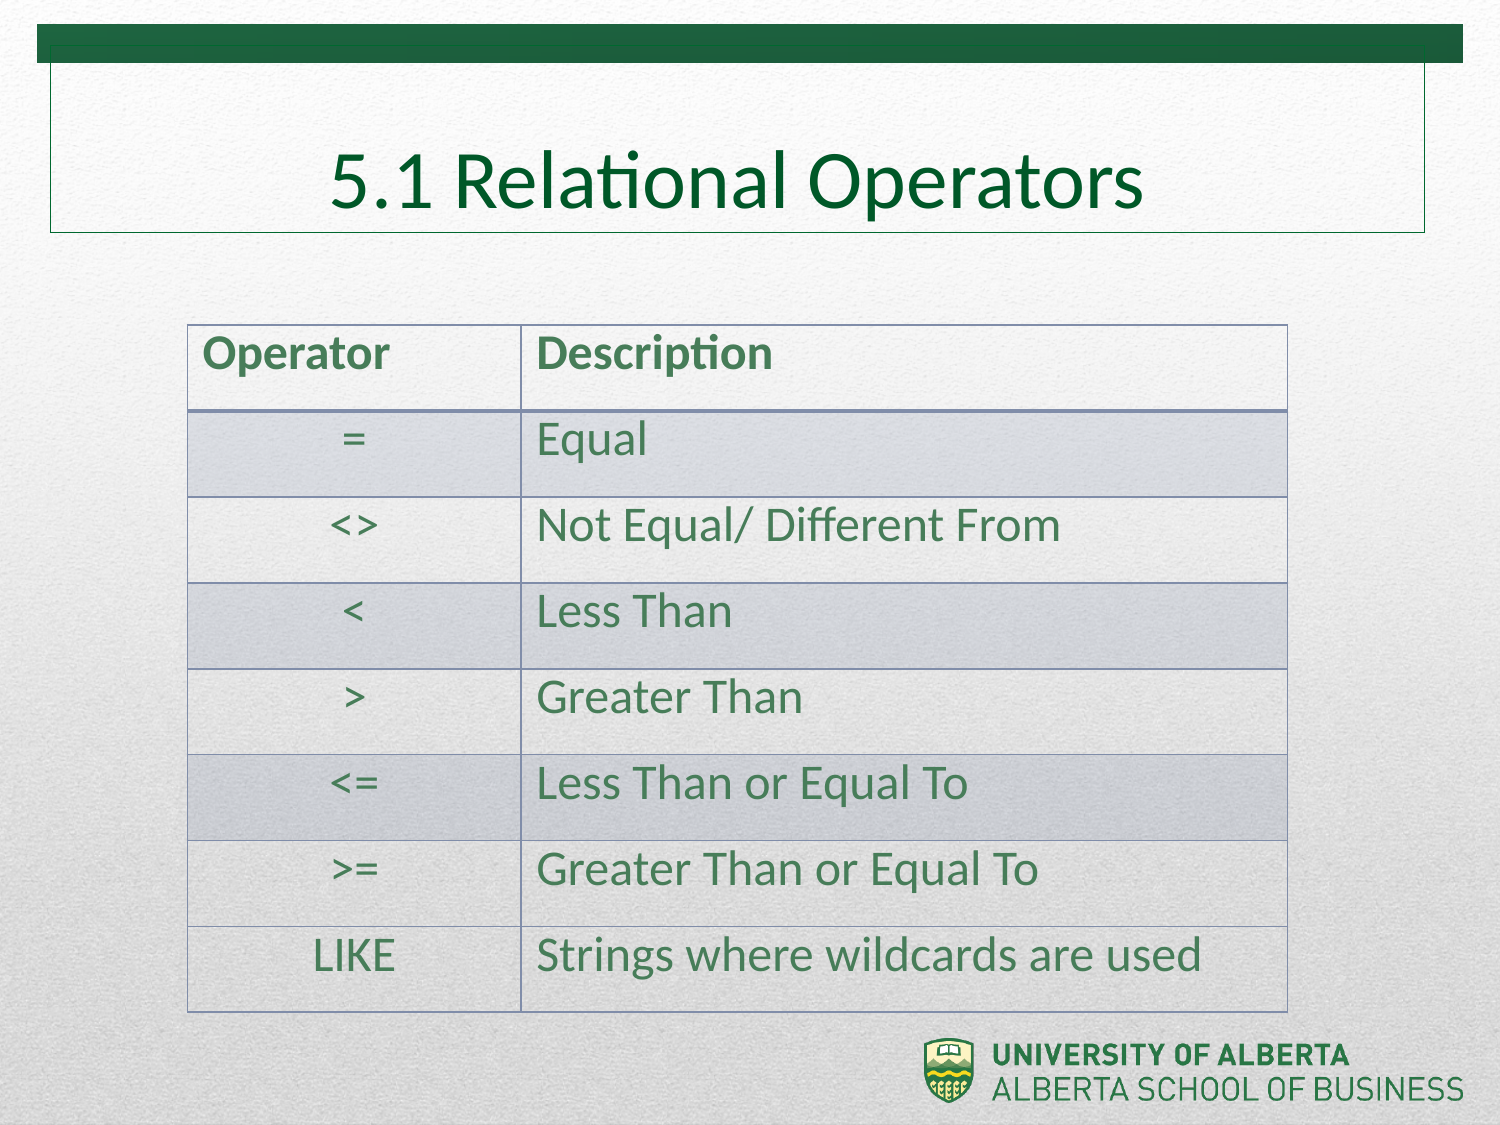

# 5.1 Relational Operators
| Operator | Description |
| --- | --- |
| = | Equal |
| <> | Not Equal/ Different From |
| < | Less Than |
| > | Greater Than |
| <= | Less Than or Equal To |
| >= | Greater Than or Equal To |
| LIKE | Strings where wildcards are used |